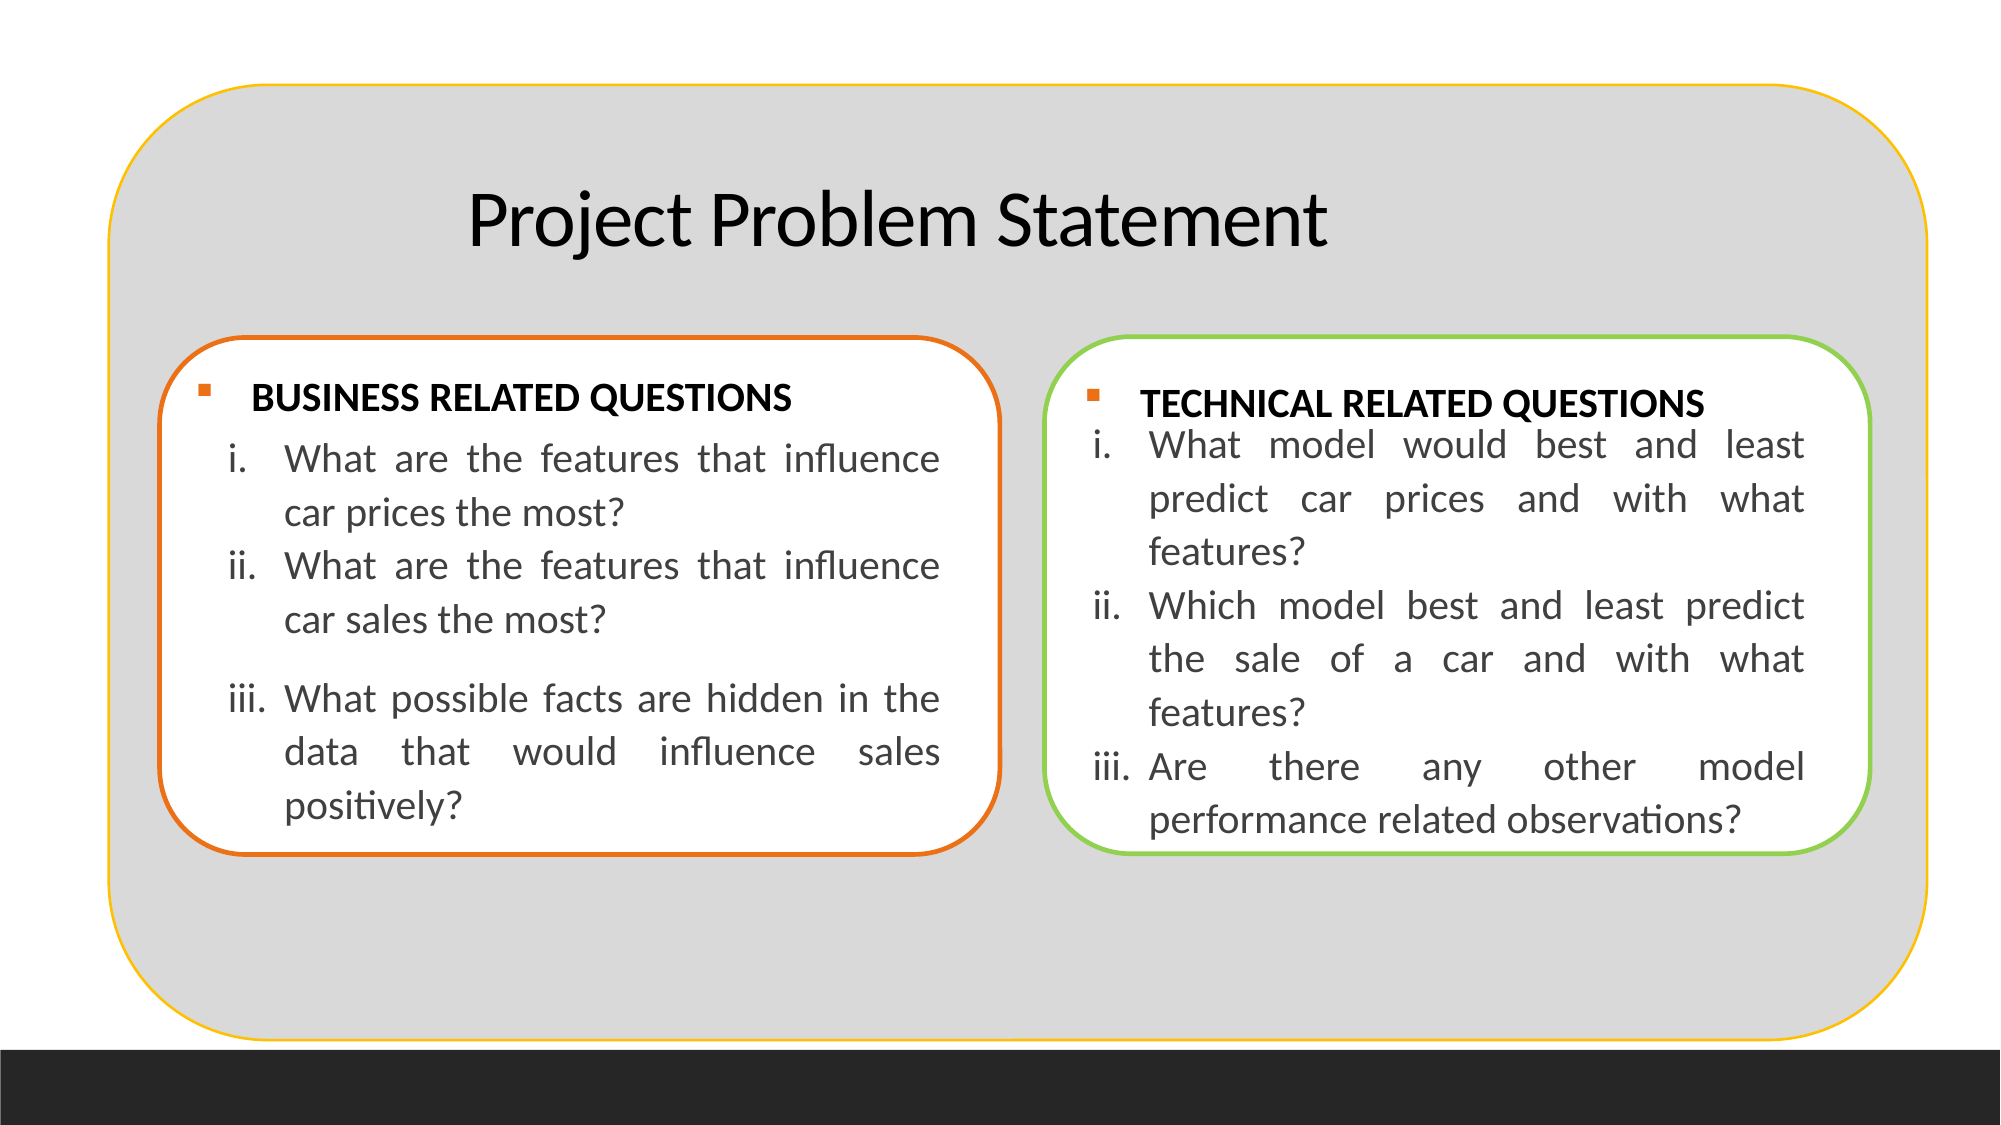

# Project Problem Statement

Technical related questions
Business related questions

What model would best and least predict car prices and with what features?
Which model best and least predict the sale of a car and with what features?
Are there any other model performance related observations?

What are the features that influence car prices the most?
What are the features that influence car sales the most?
What possible facts are hidden in the data that would influence sales positively?